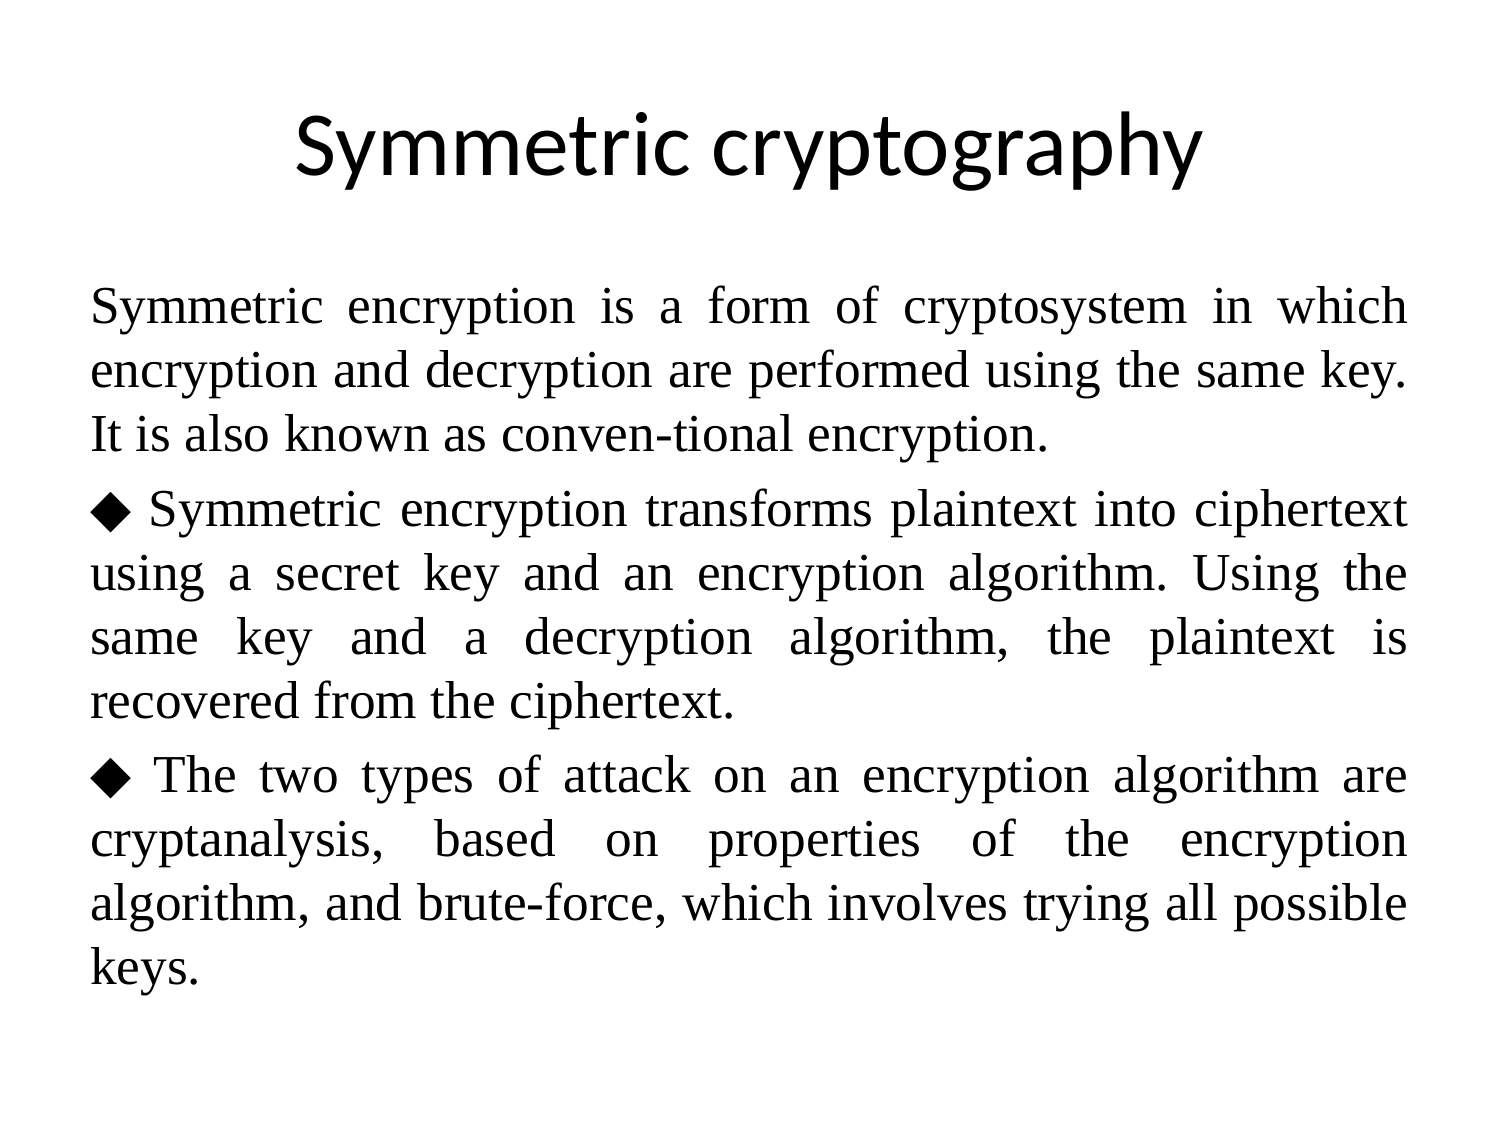

# Symmetric cryptography
Symmetric encryption is a form of cryptosystem in which encryption and decryption are performed using the same key. It is also known as conven-tional encryption.
◆ Symmetric encryption transforms plaintext into ciphertext using a secret key and an encryption algorithm. Using the same key and a decryption algorithm, the plaintext is recovered from the ciphertext.
◆ The two types of attack on an encryption algorithm are cryptanalysis, based on properties of the encryption algorithm, and brute-force, which involves trying all possible keys.